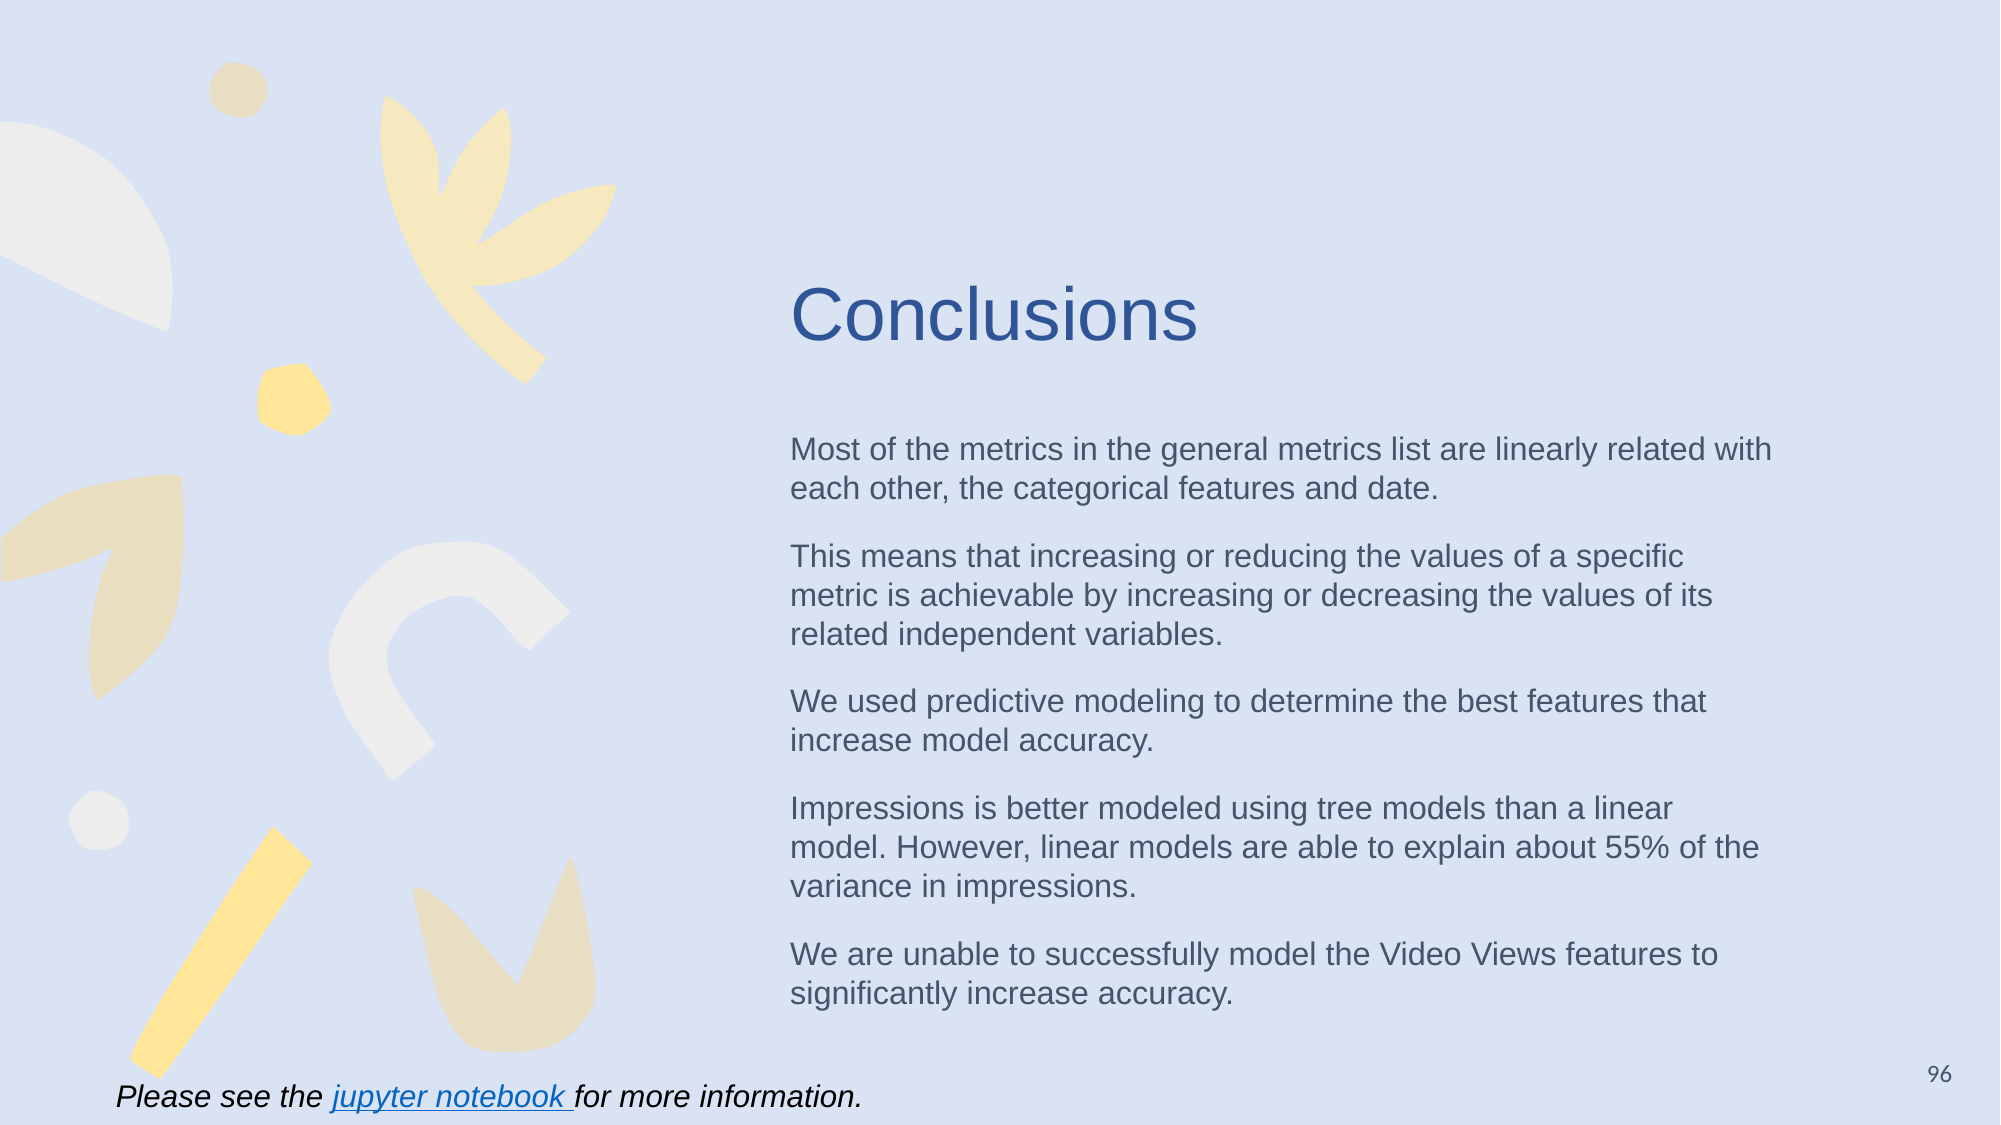

Conclusions

Most of the metrics in the general metrics list are linearly related with each other, the categorical features and date.
This means that increasing or reducing the values of a specific metric is achievable by increasing or decreasing the values of its related independent variables.
We used predictive modeling to determine the best features that increase model accuracy.
Impressions is better modeled using tree models than a linear model. However, linear models are able to explain about 55% of the variance in impressions.
We are unable to successfully model the Video Views features to significantly increase accuracy.

96
Please see the jupyter notebook for more information.